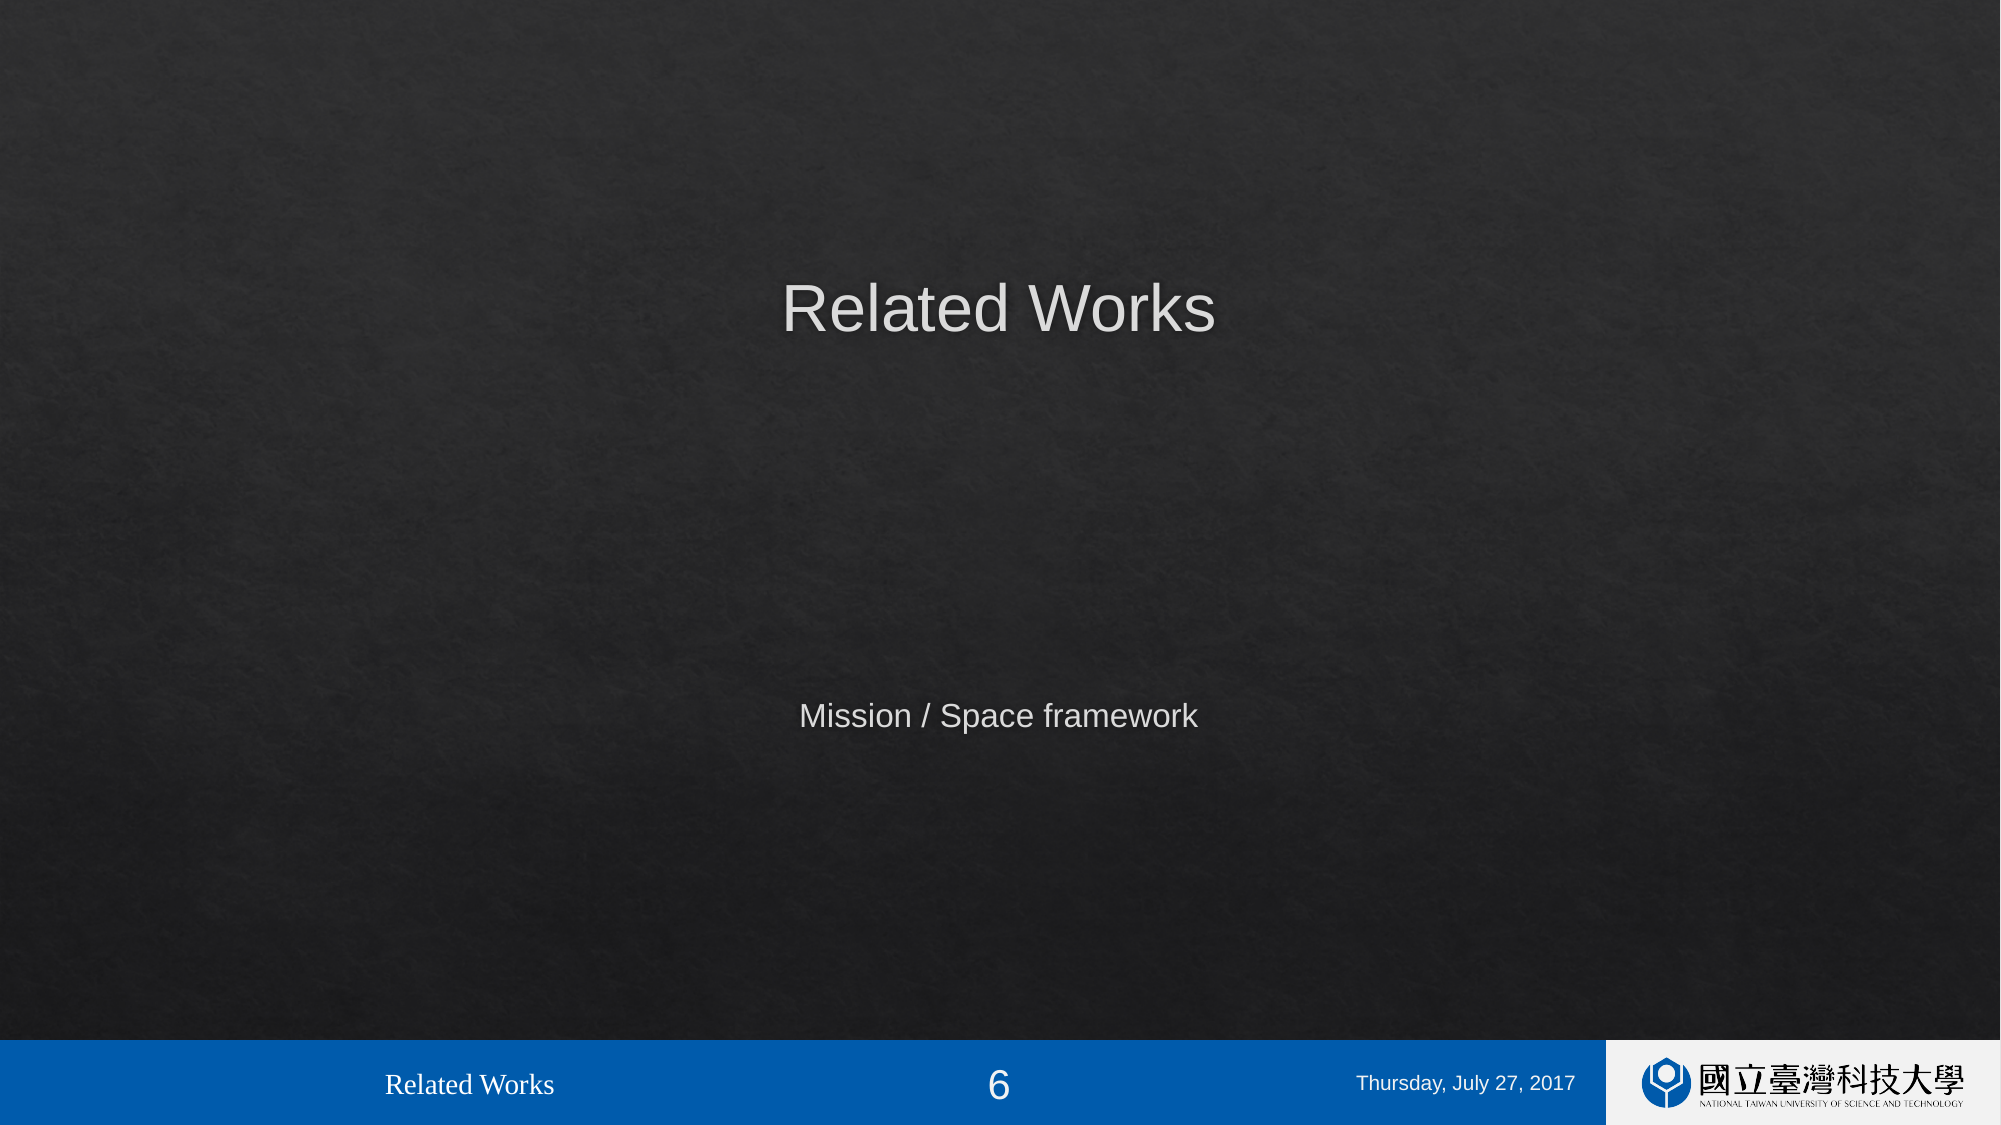

# Related Works
Mission / Space framework

Related Works
Thursday, July 27, 2017
6